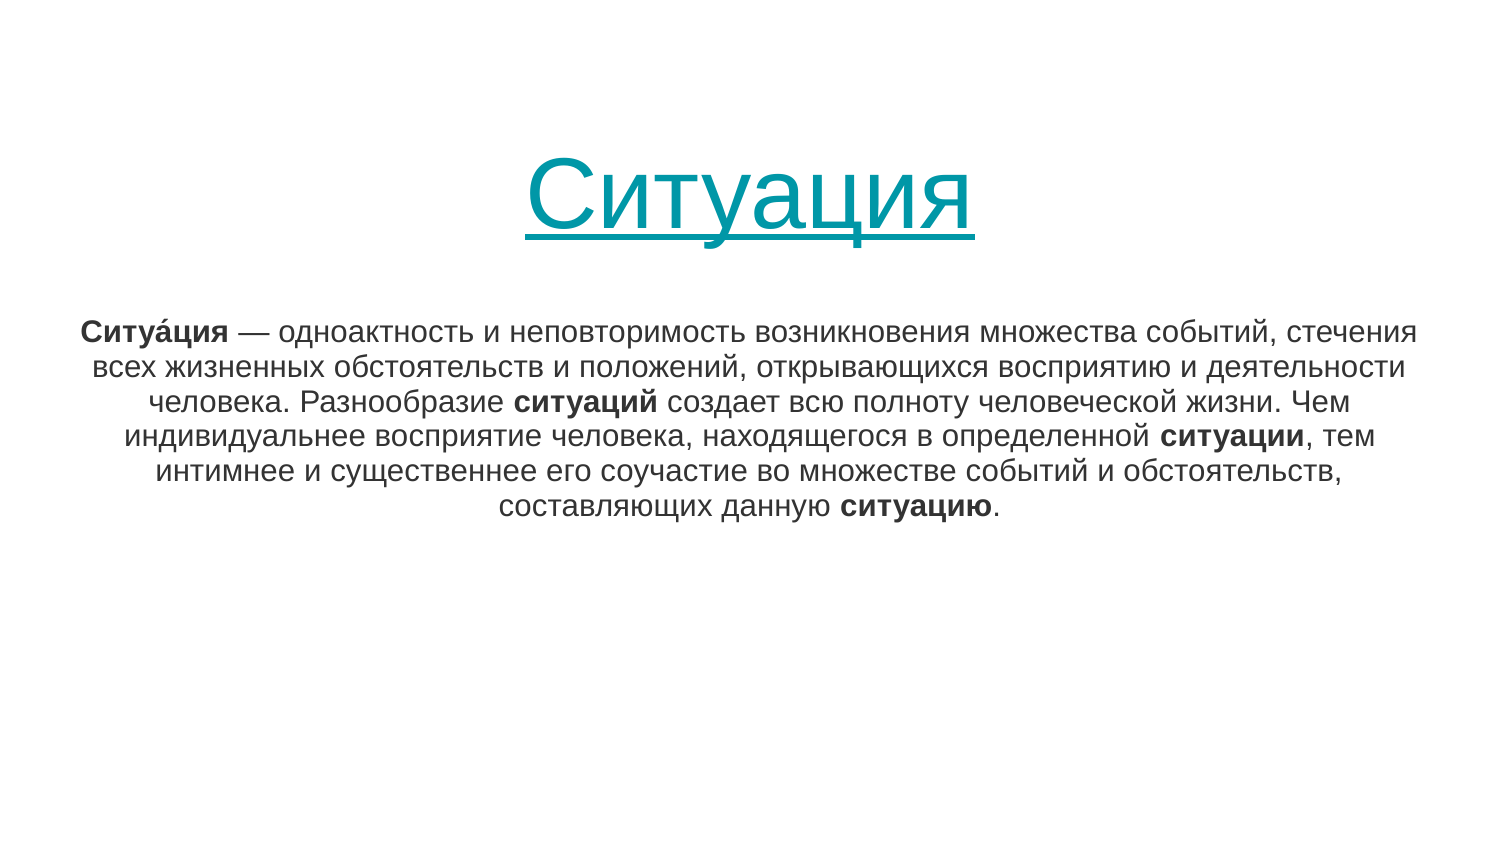

# Ситуация
Ситуа́ция — одноактность и неповторимость возникновения множества событий, стечения всех жизненных обстоятельств и положений, открывающихся восприятию и деятельности человека. Разнообразие ситуаций создает всю полноту человеческой жизни. Чем индивидуальнее восприятие человека, находящегося в определенной ситуации, тем интимнее и существеннее его соучастие во множестве событий и обстоятельств, составляющих данную ситуацию.